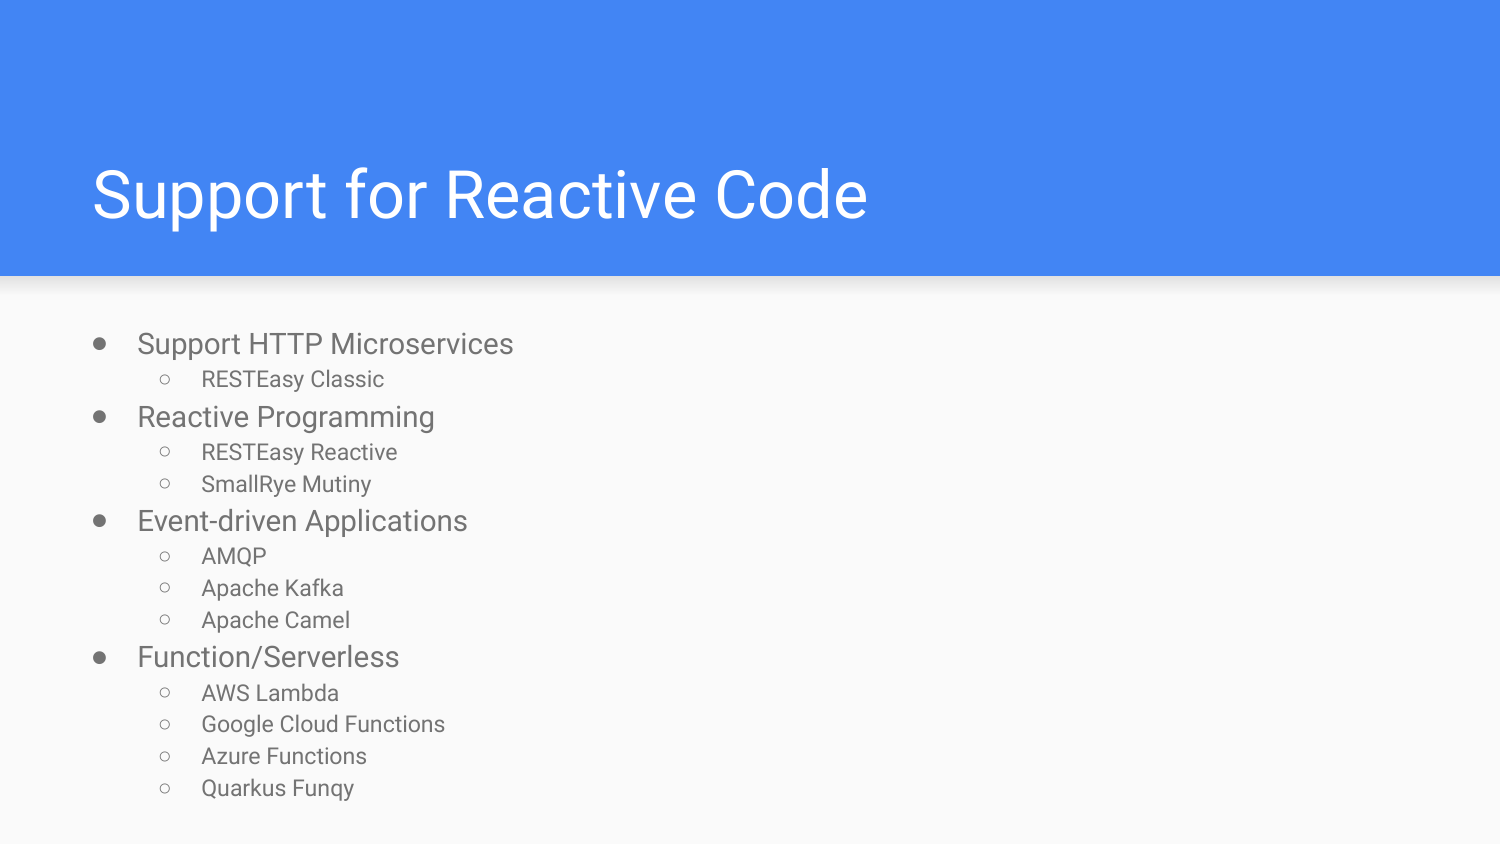

# Support for Reactive Code
Support HTTP Microservices
RESTEasy Classic
Reactive Programming
RESTEasy Reactive
SmallRye Mutiny
Event-driven Applications
AMQP
Apache Kafka
Apache Camel
Function/Serverless
AWS Lambda
Google Cloud Functions
Azure Functions
Quarkus Funqy